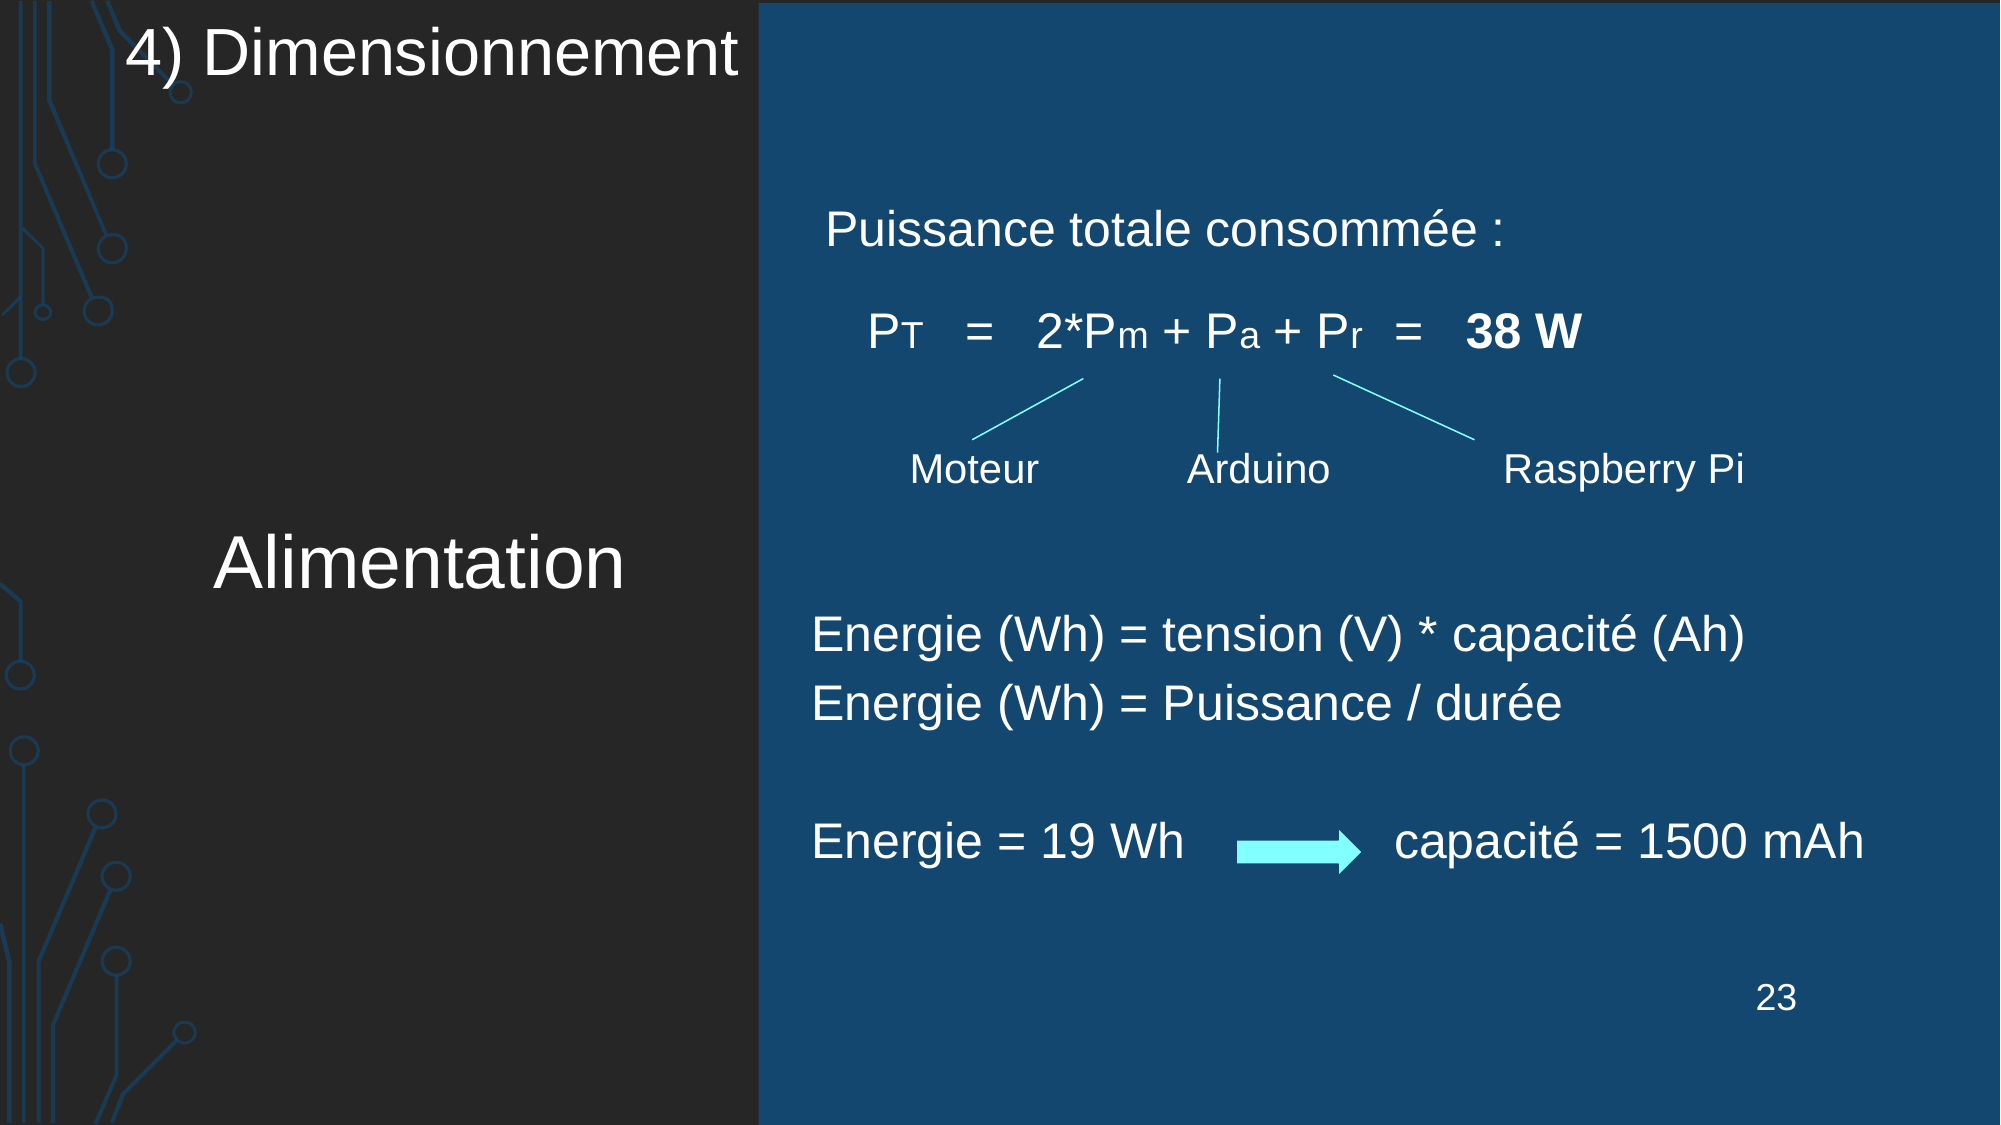

4) Dimensionnement

 Puissance totale consommée :
    PT   =   2*Pm + Pa + Pr   =   38 W

  Moteur             Arduino               Raspberry Pi

Energie (Wh) = tension (V) * capacité (Ah)
Energie (Wh) = Puissance / durée

Energie = 19 Wh               capacité = 1500 mAh

# Alimentation

23